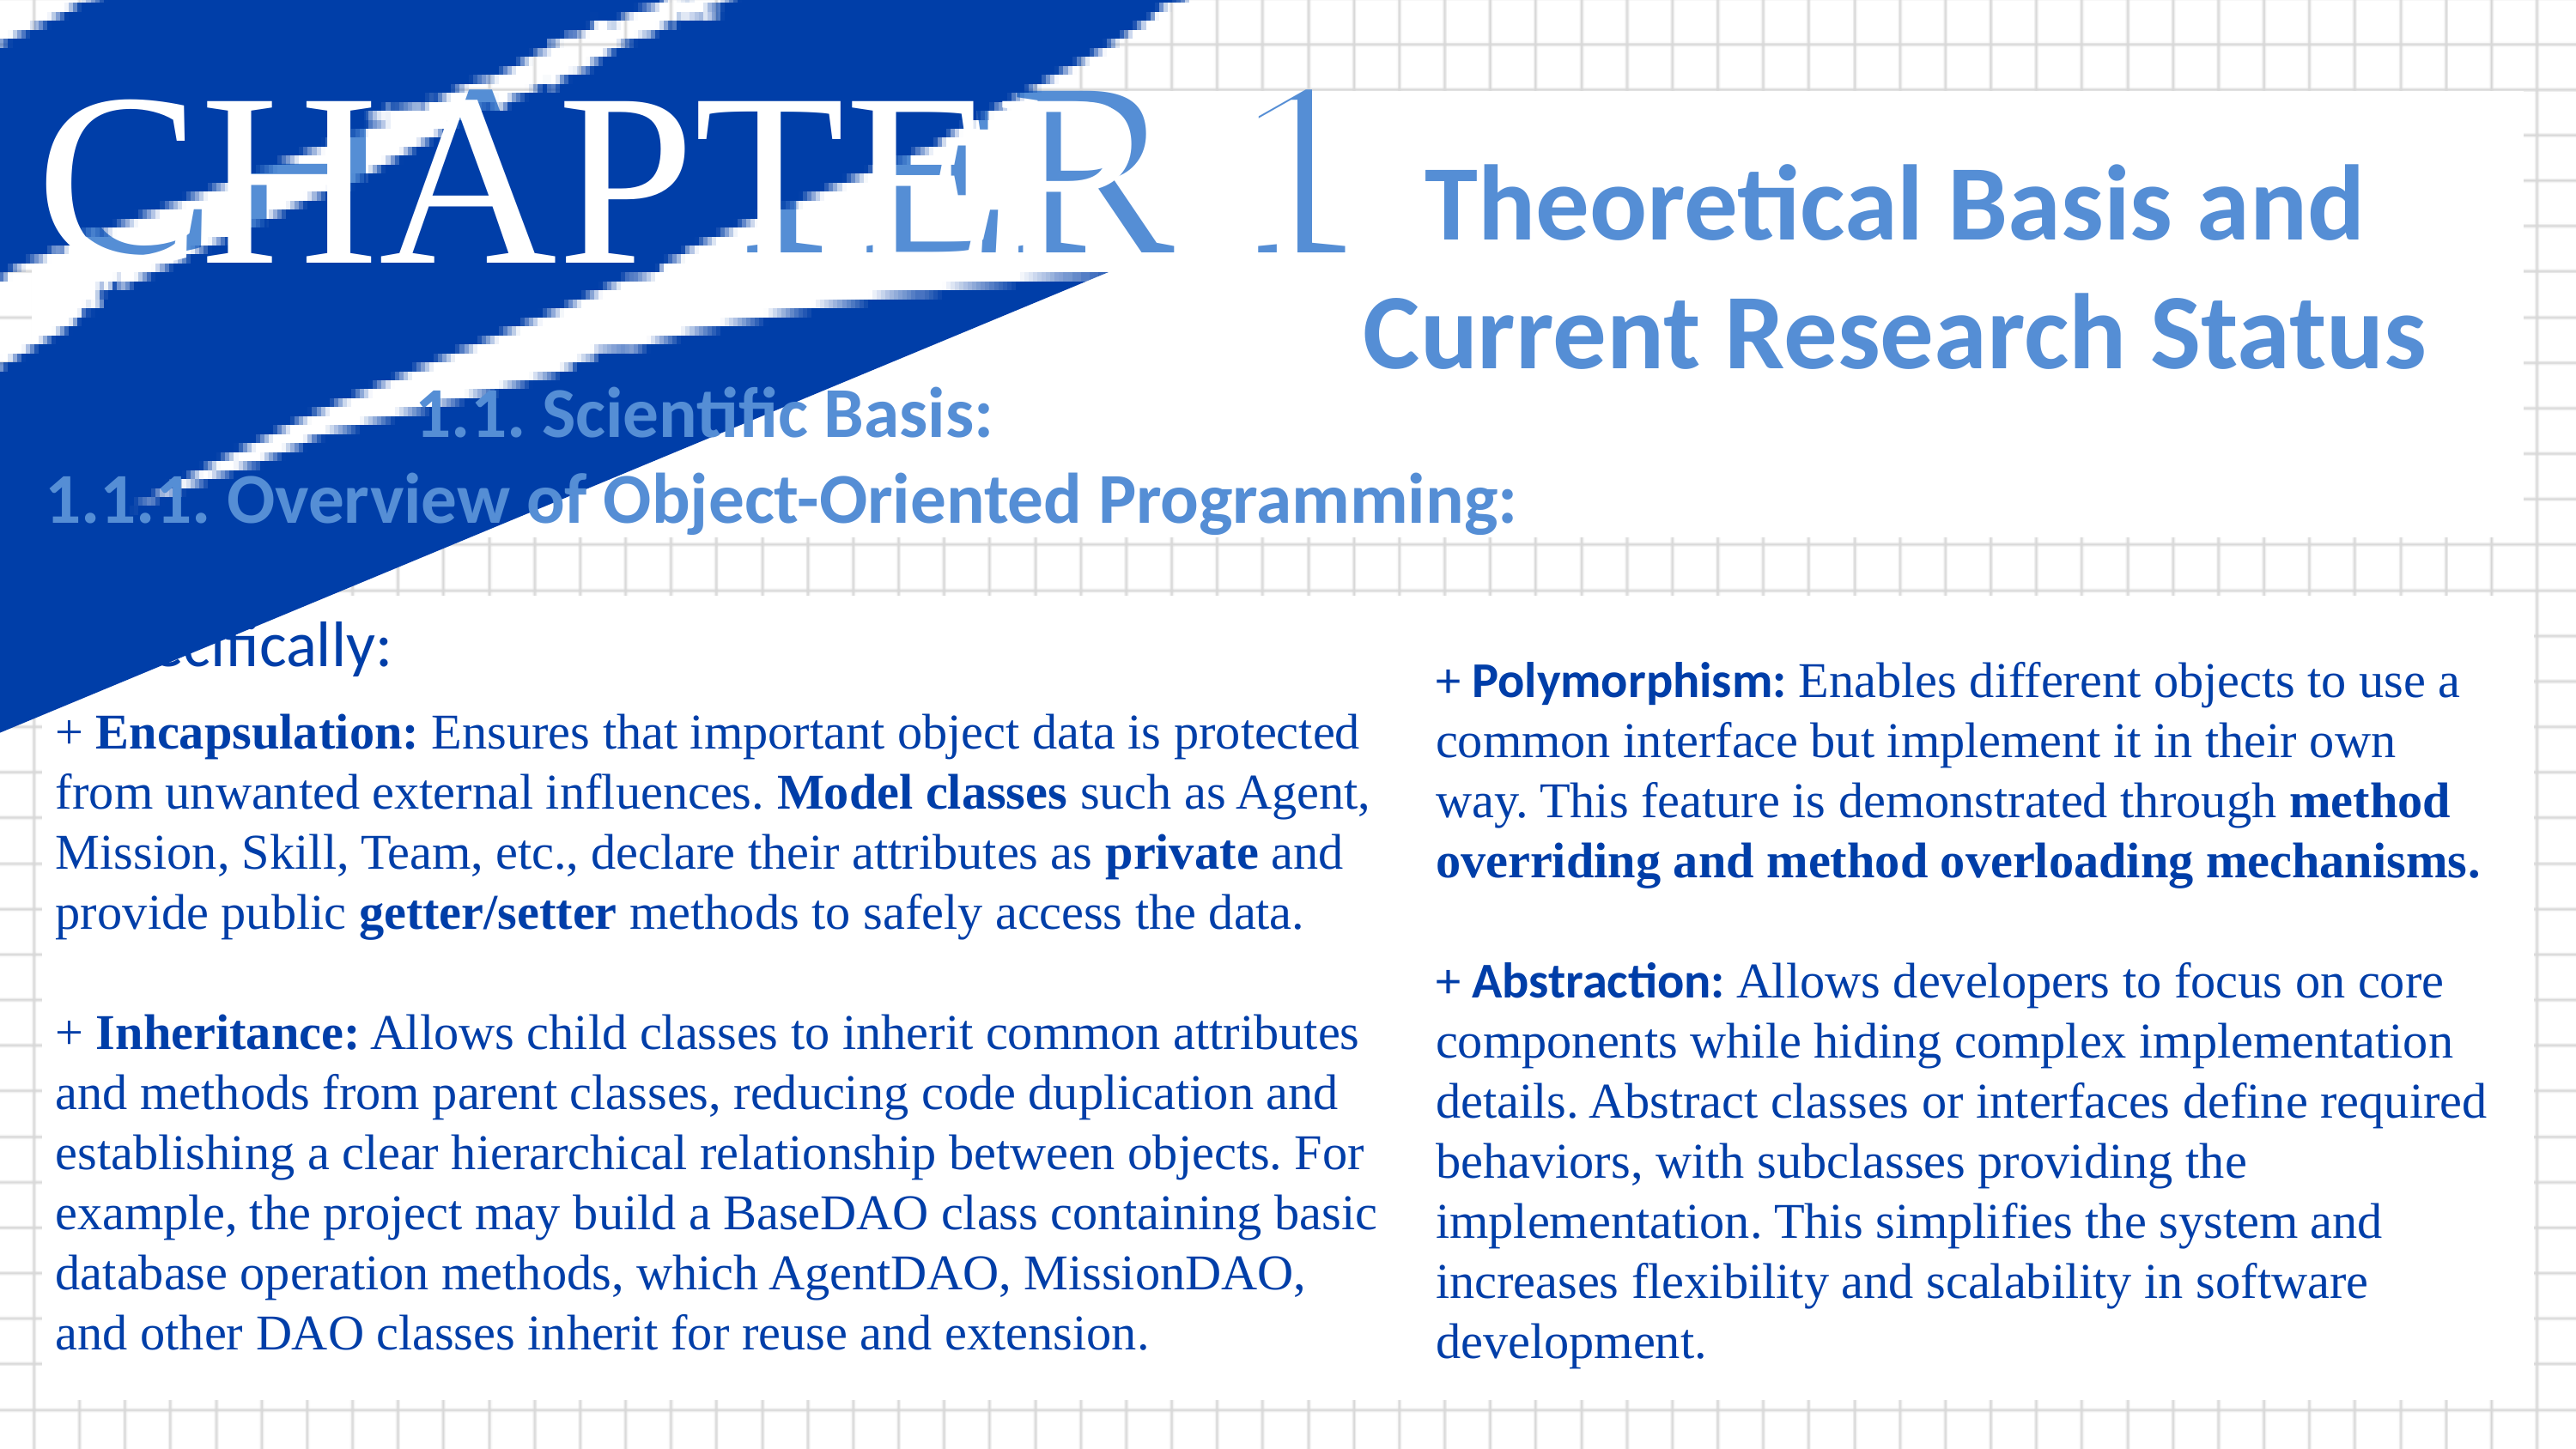

CHAPTER 1

CHAPTER 1

Theoretical Basis and
Current Research Status
                       1.1. Scientific Basis:
1.1.1. Overview of Object-Oriented Programming:

 Specifically:
+ Polymorphism: Enables different objects to use a common interface but implement it in their own way. This feature is demonstrated through method overriding and method overloading mechanisms.
+ Abstraction: Allows developers to focus on core components while hiding complex implementation details. Abstract classes or interfaces define required behaviors, with subclasses providing the implementation. This simplifies the system and increases flexibility and scalability in software development.
+ Encapsulation: Ensures that important object data is protected from unwanted external influences. Model classes such as Agent, Mission, Skill, Team, etc., declare their attributes as private and provide public getter/setter methods to safely access the data.
+ Inheritance: Allows child classes to inherit common attributes and methods from parent classes, reducing code duplication and establishing a clear hierarchical relationship between objects. For example, the project may build a BaseDAO class containing basic database operation methods, which AgentDAO, MissionDAO, and other DAO classes inherit for reuse and extension.